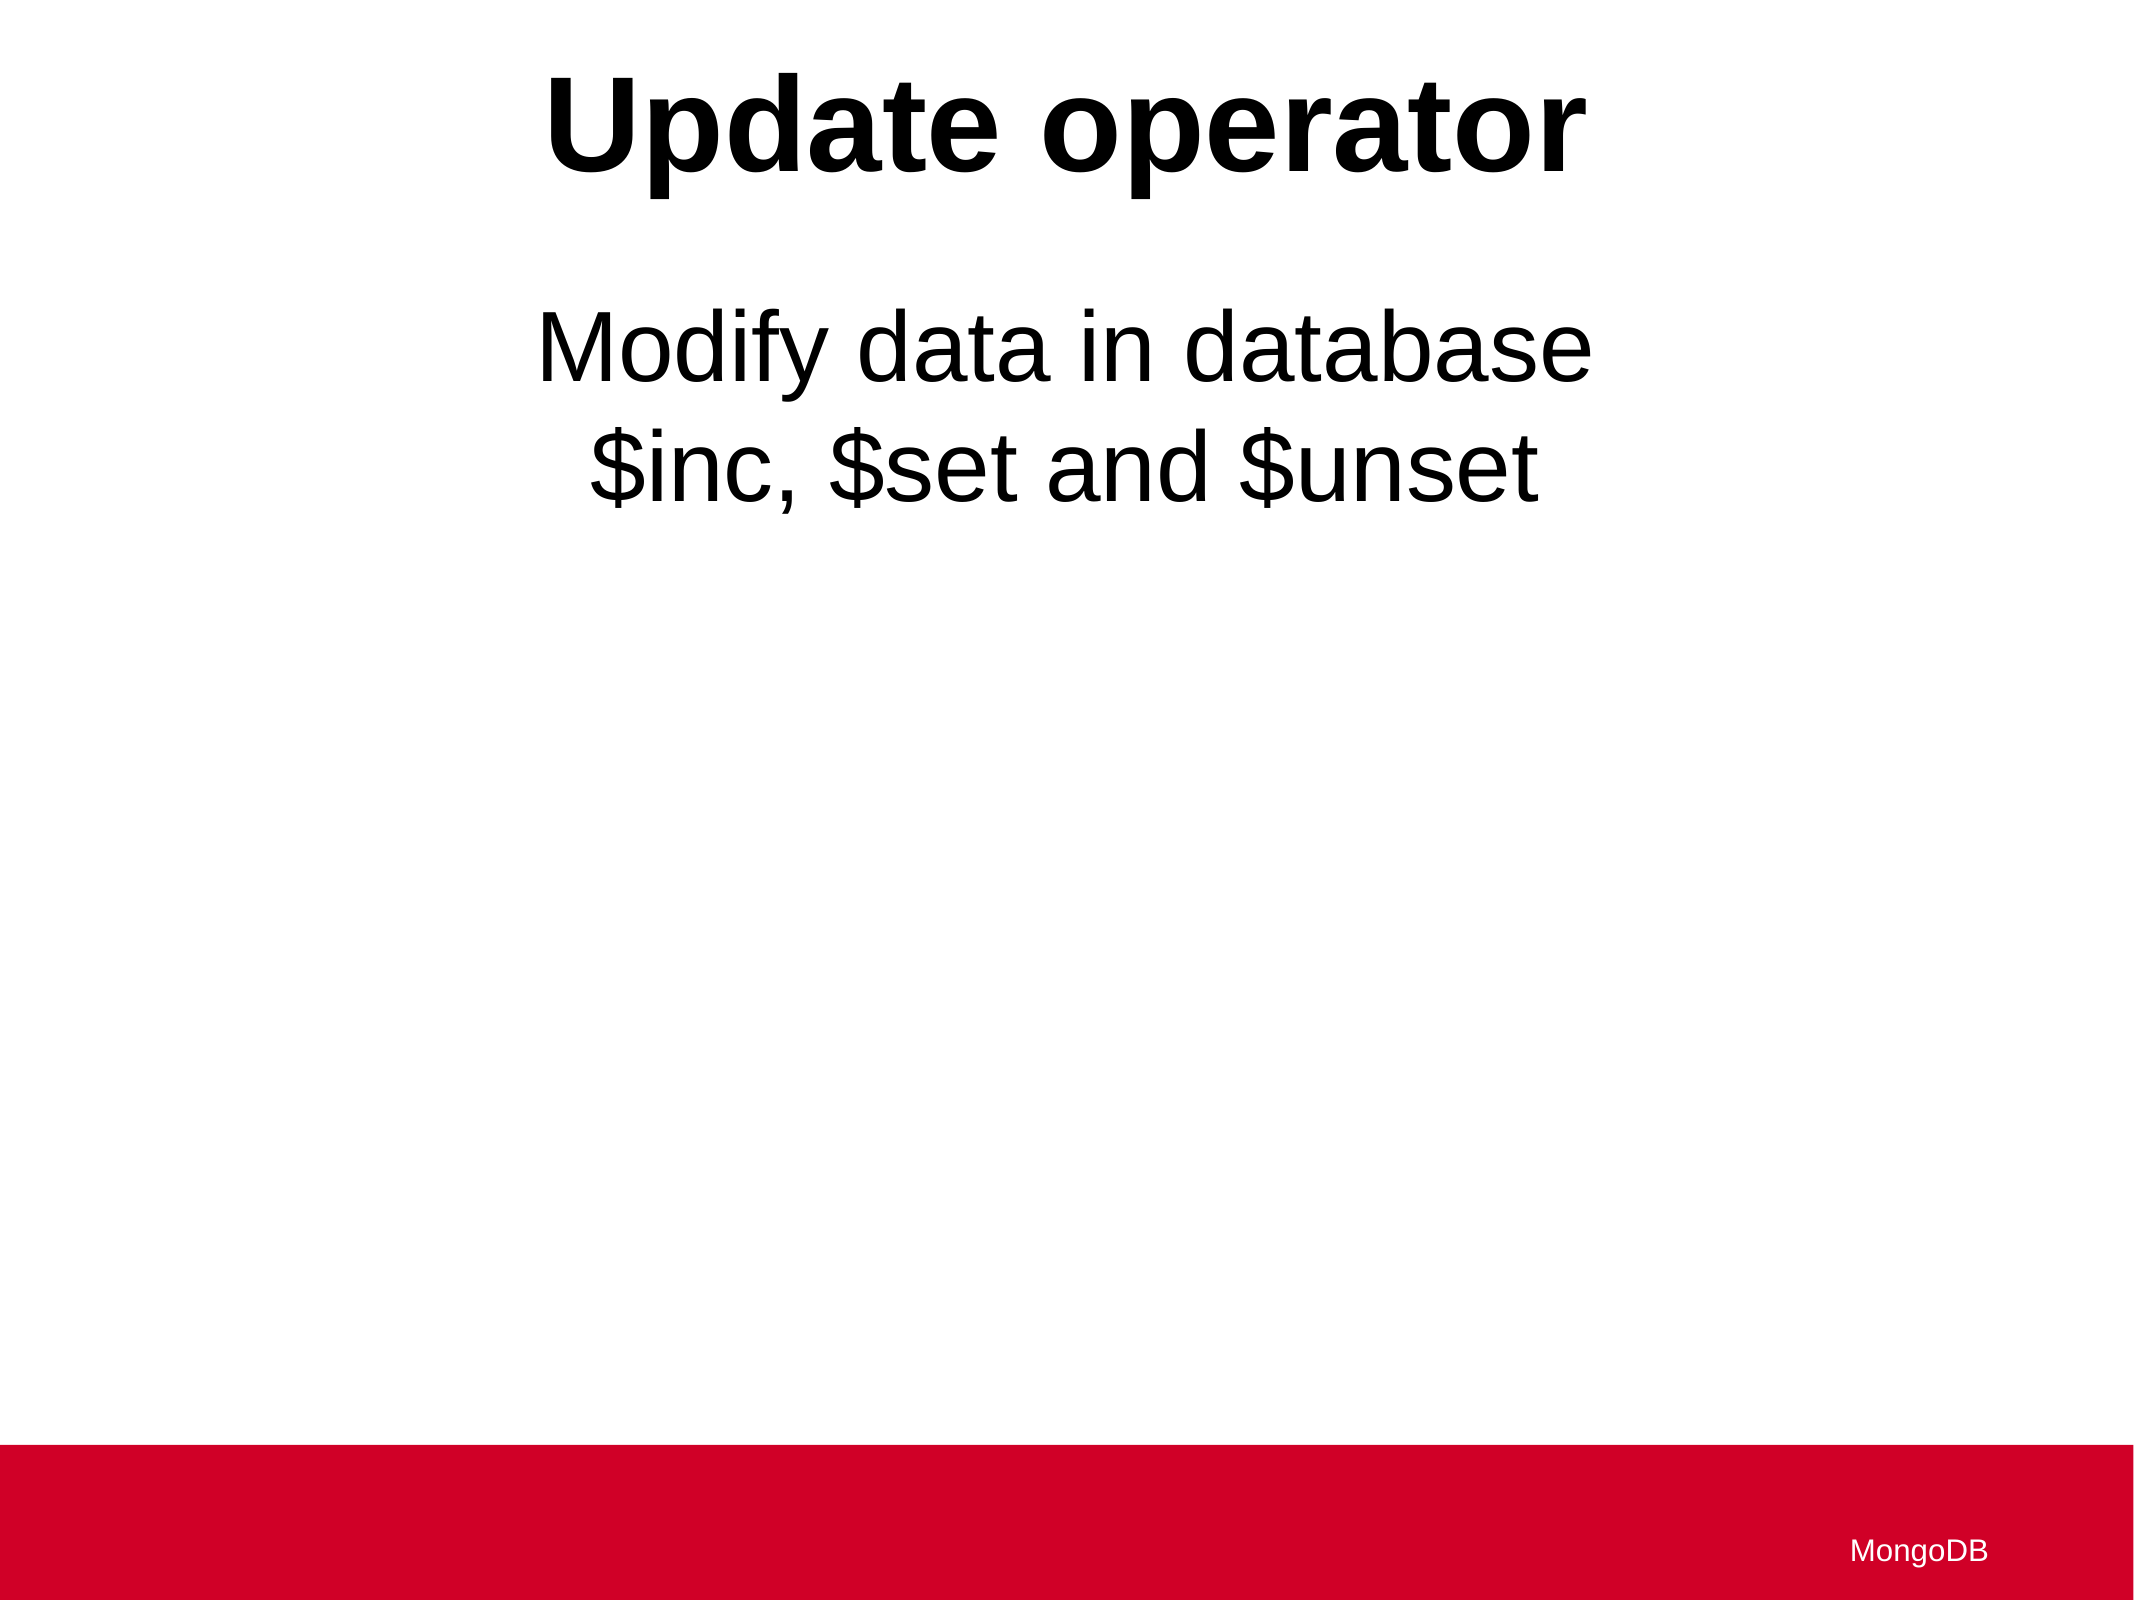

Update operator
Modify data in database
$inc, $set and $unset
38